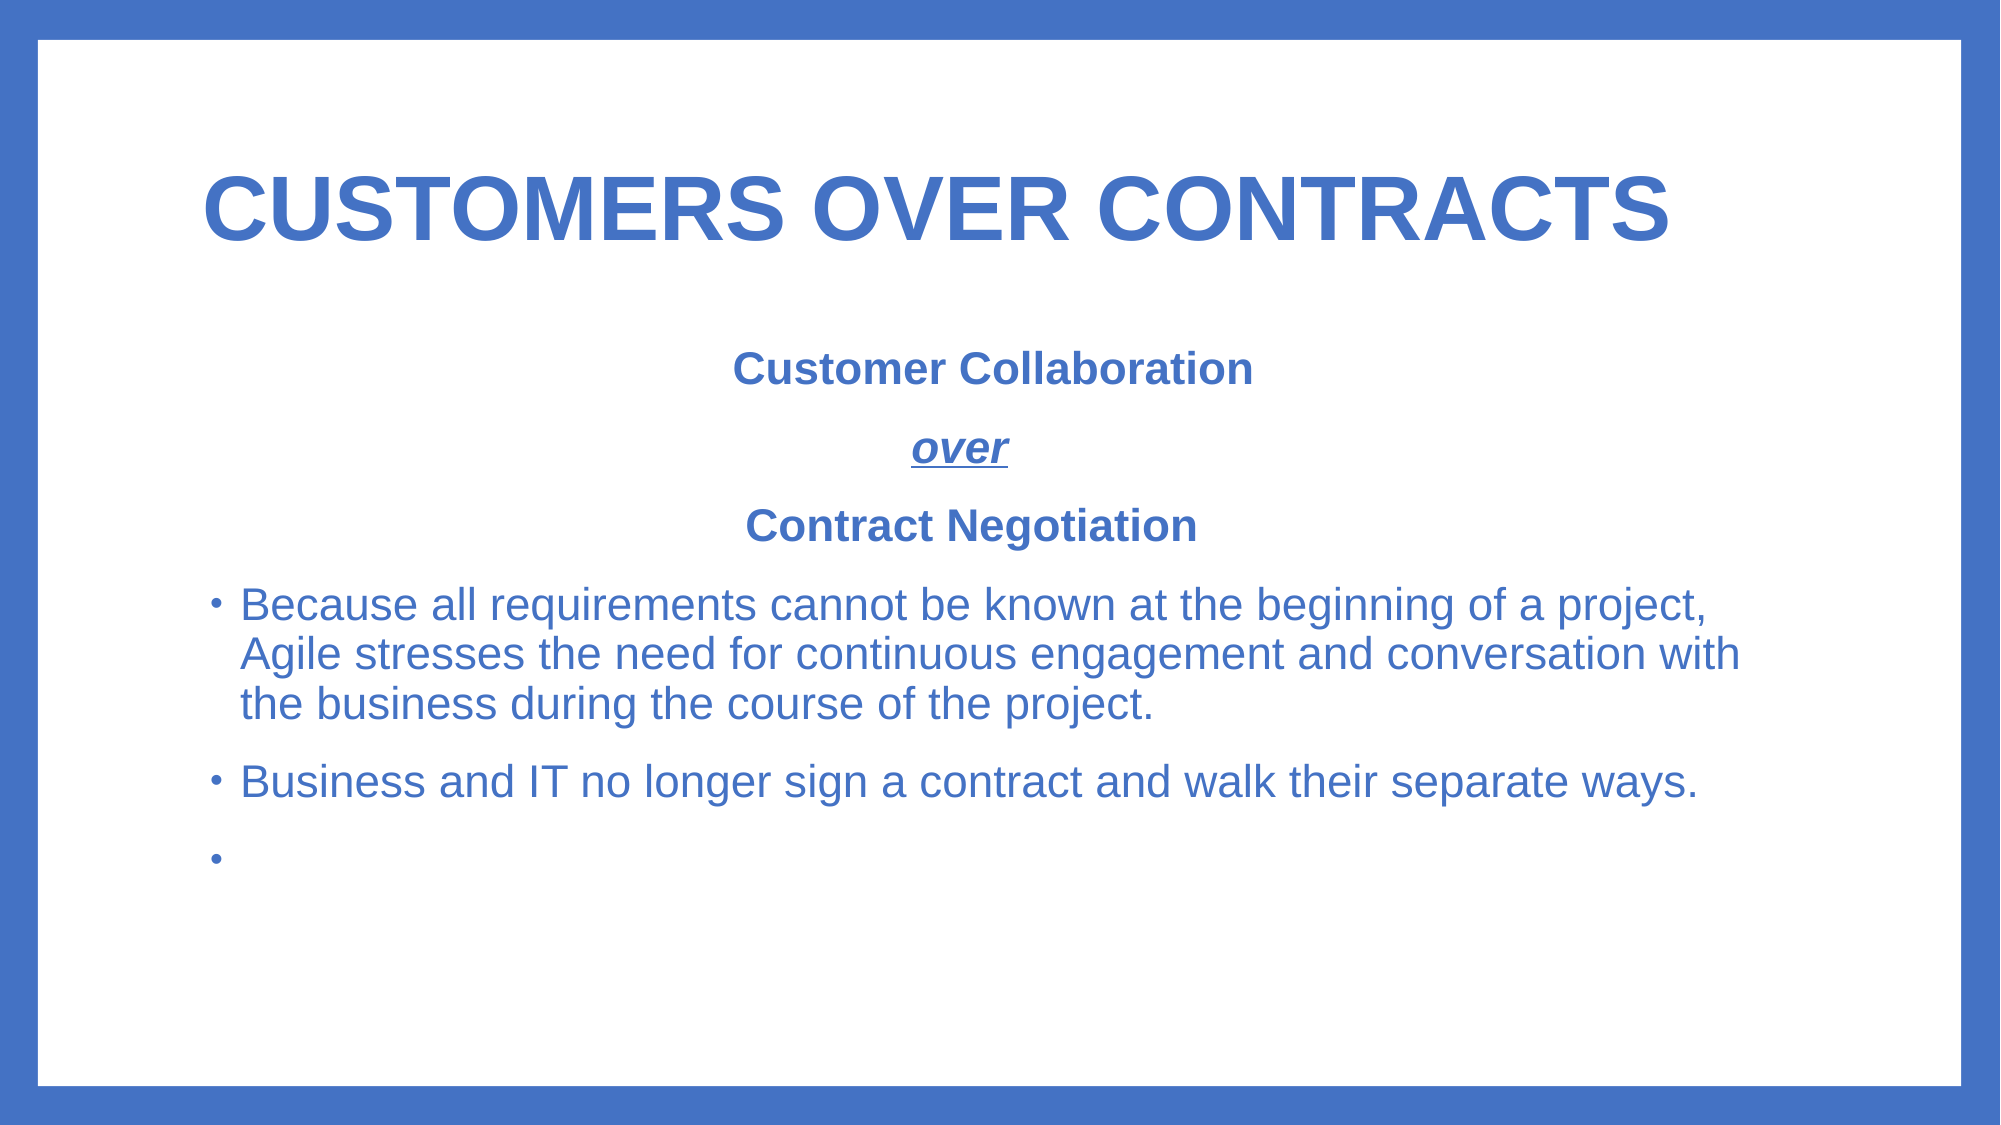

# CUSTOMERS OVER CONTRACTS
                                         Customer Collaboration
                                                       over
                                          Contract Negotiation
Because all requirements cannot be known at the beginning of a project, Agile stresses the need for continuous engagement and conversation with the business during the course of the project.
Business and IT no longer sign a contract and walk their separate ways.